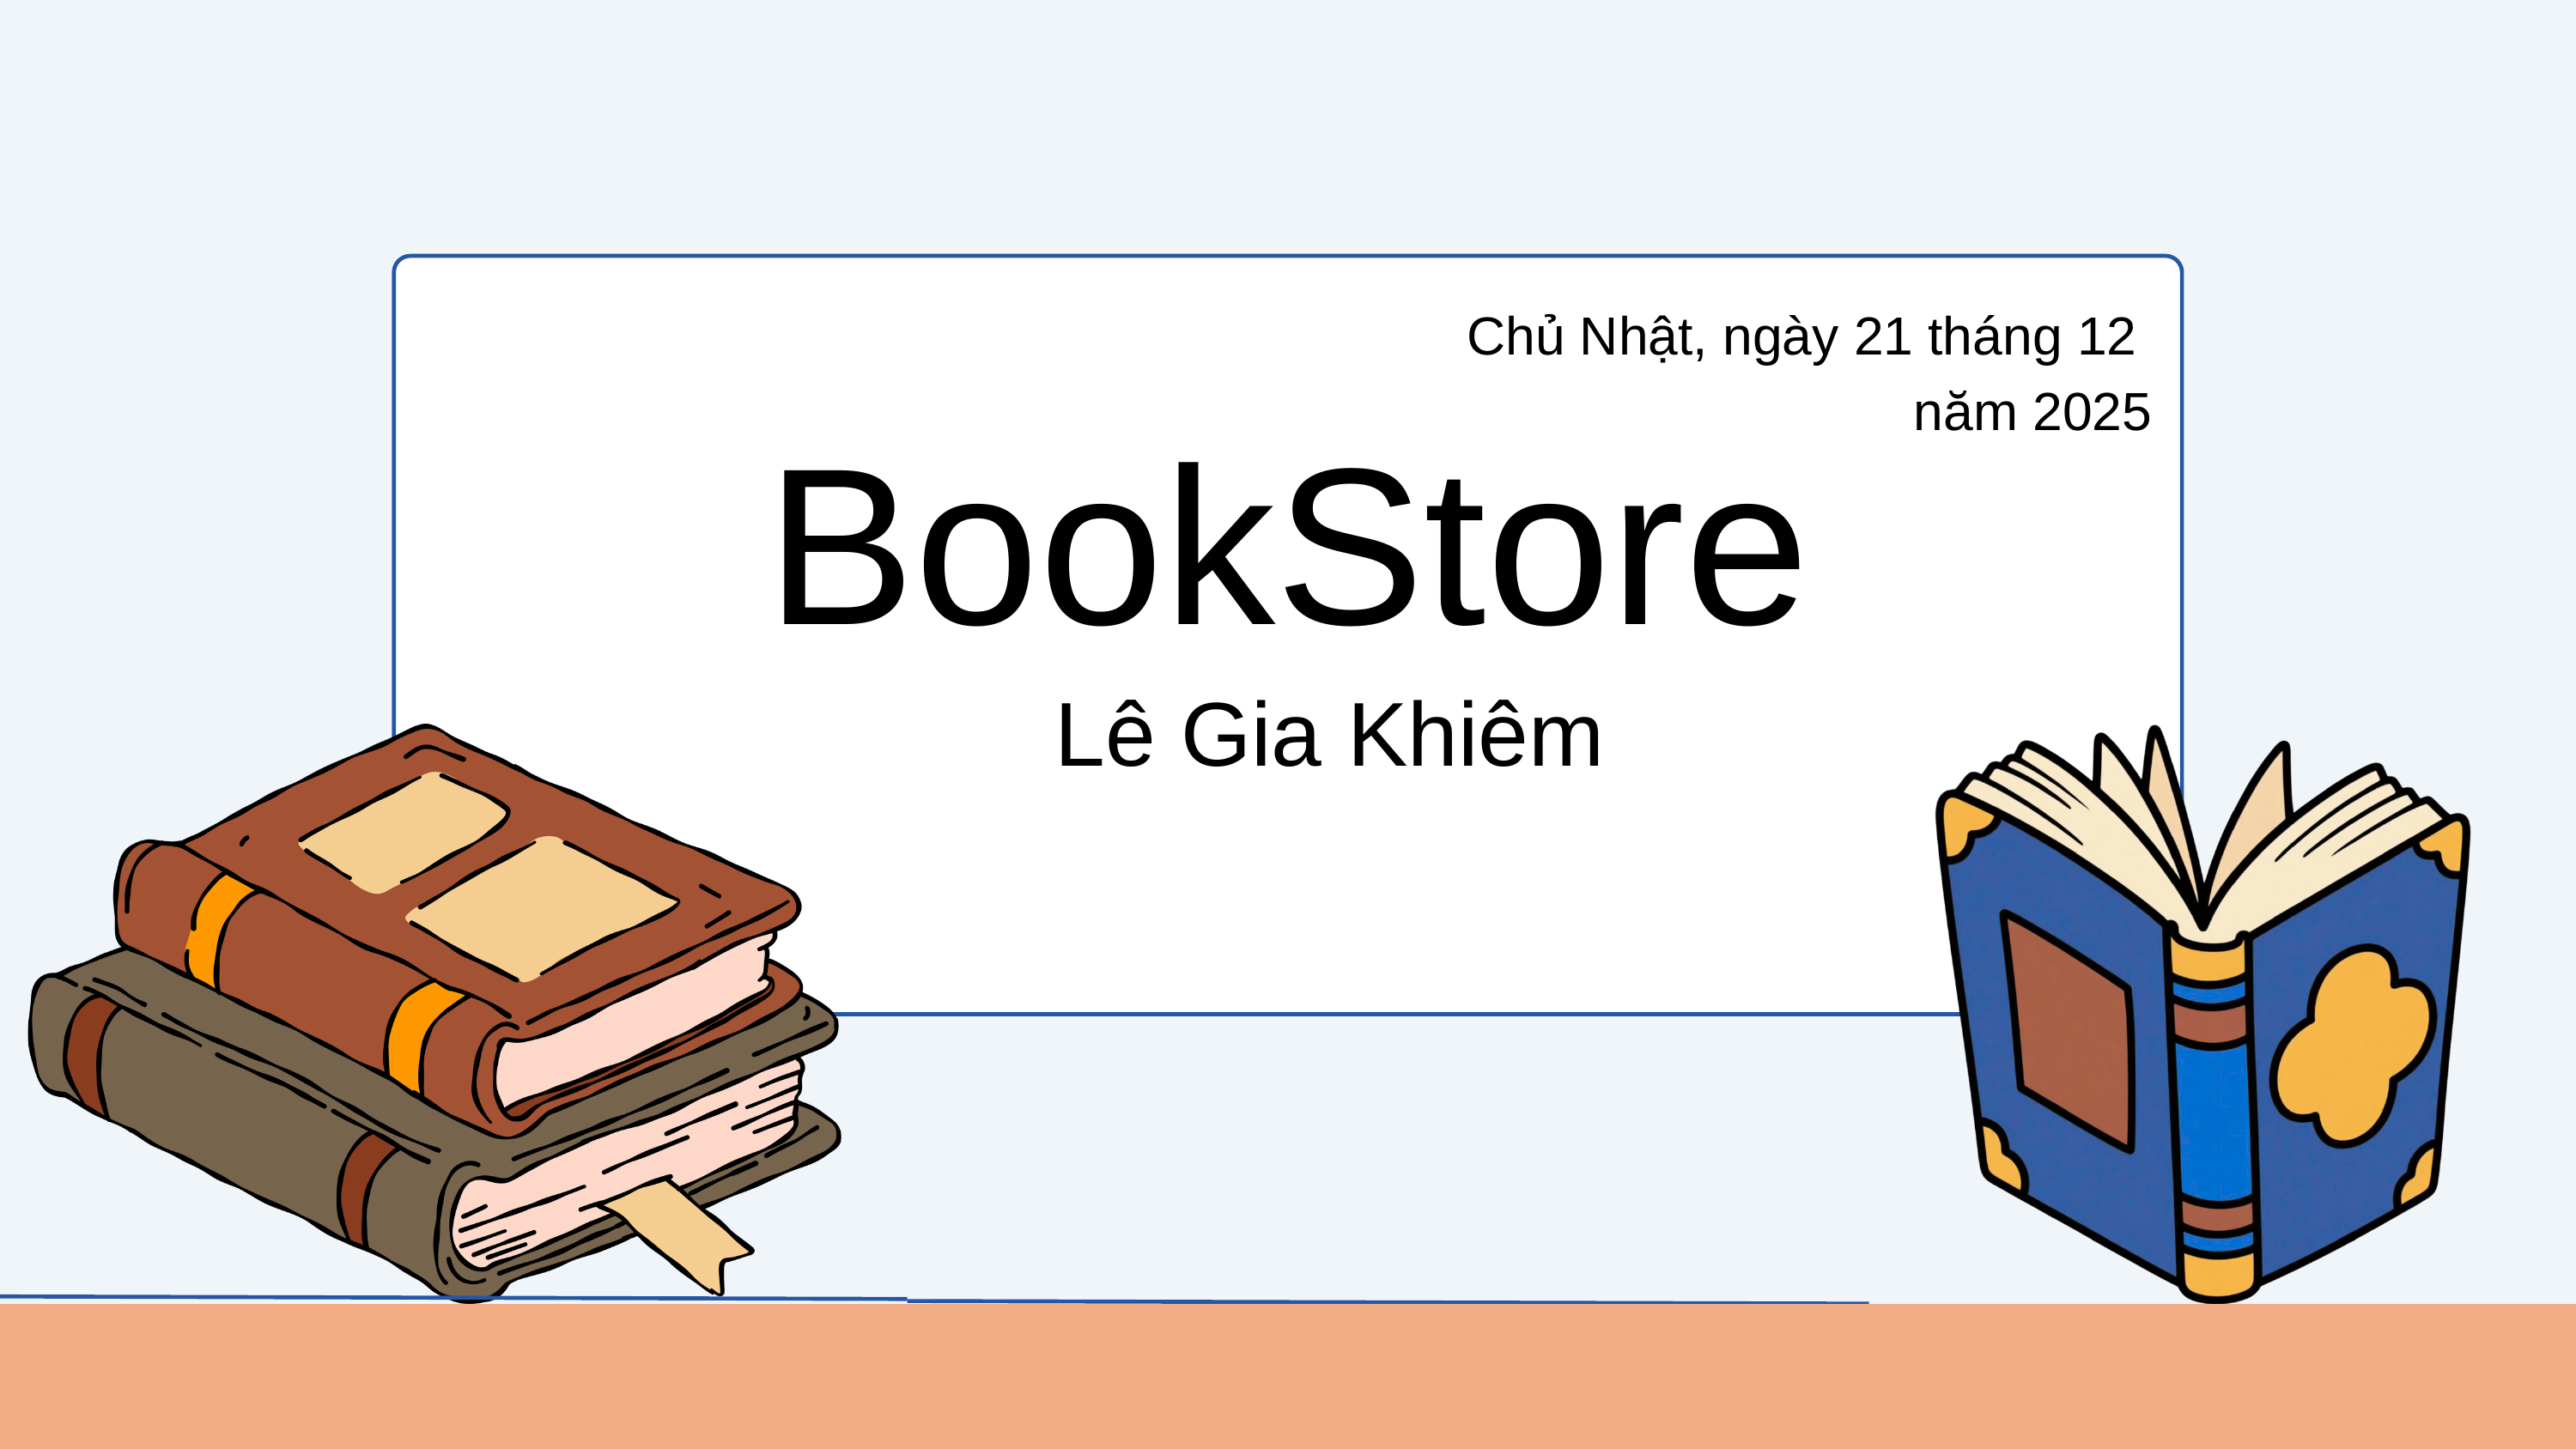

Chủ Nhật, ngày 21 tháng 12
năm 2025
BookStore
Lê Gia Khiêm